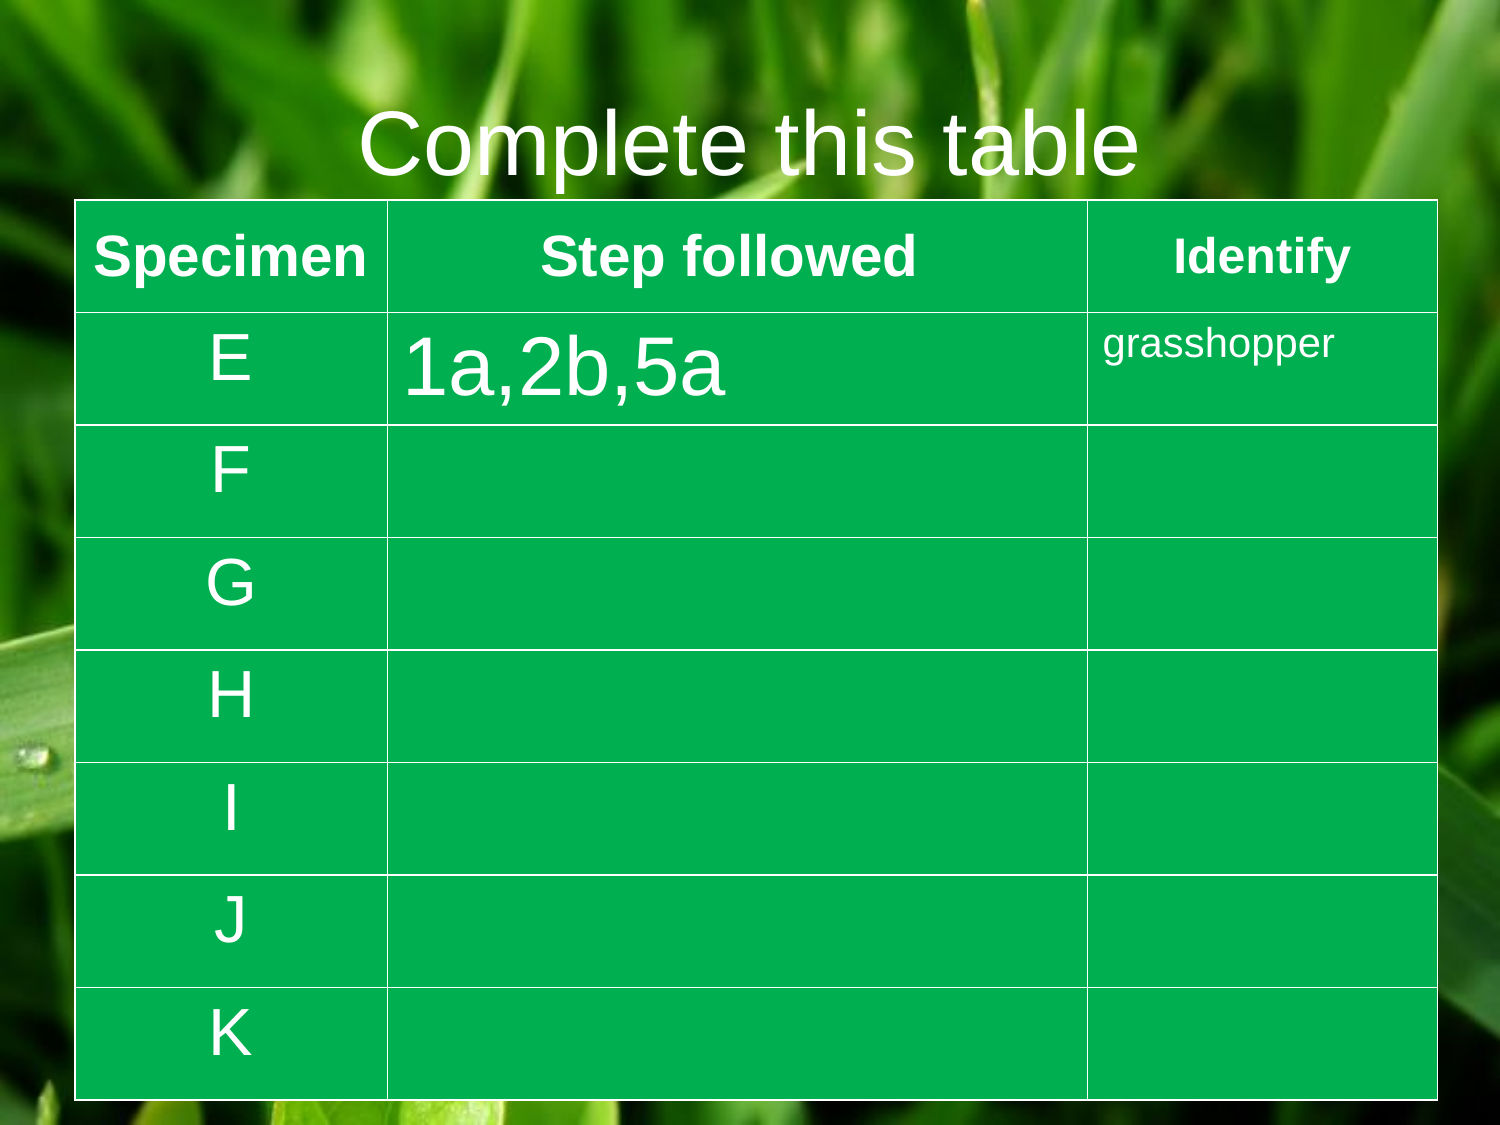

# Complete this table
| Specimen | Step followed | Identify |
| --- | --- | --- |
| E | 1a,2b,5a | grasshopper |
| F |  |  |
| G |  |  |
| H |  |  |
| I |  |  |
| J |  |  |
| K |  |  |